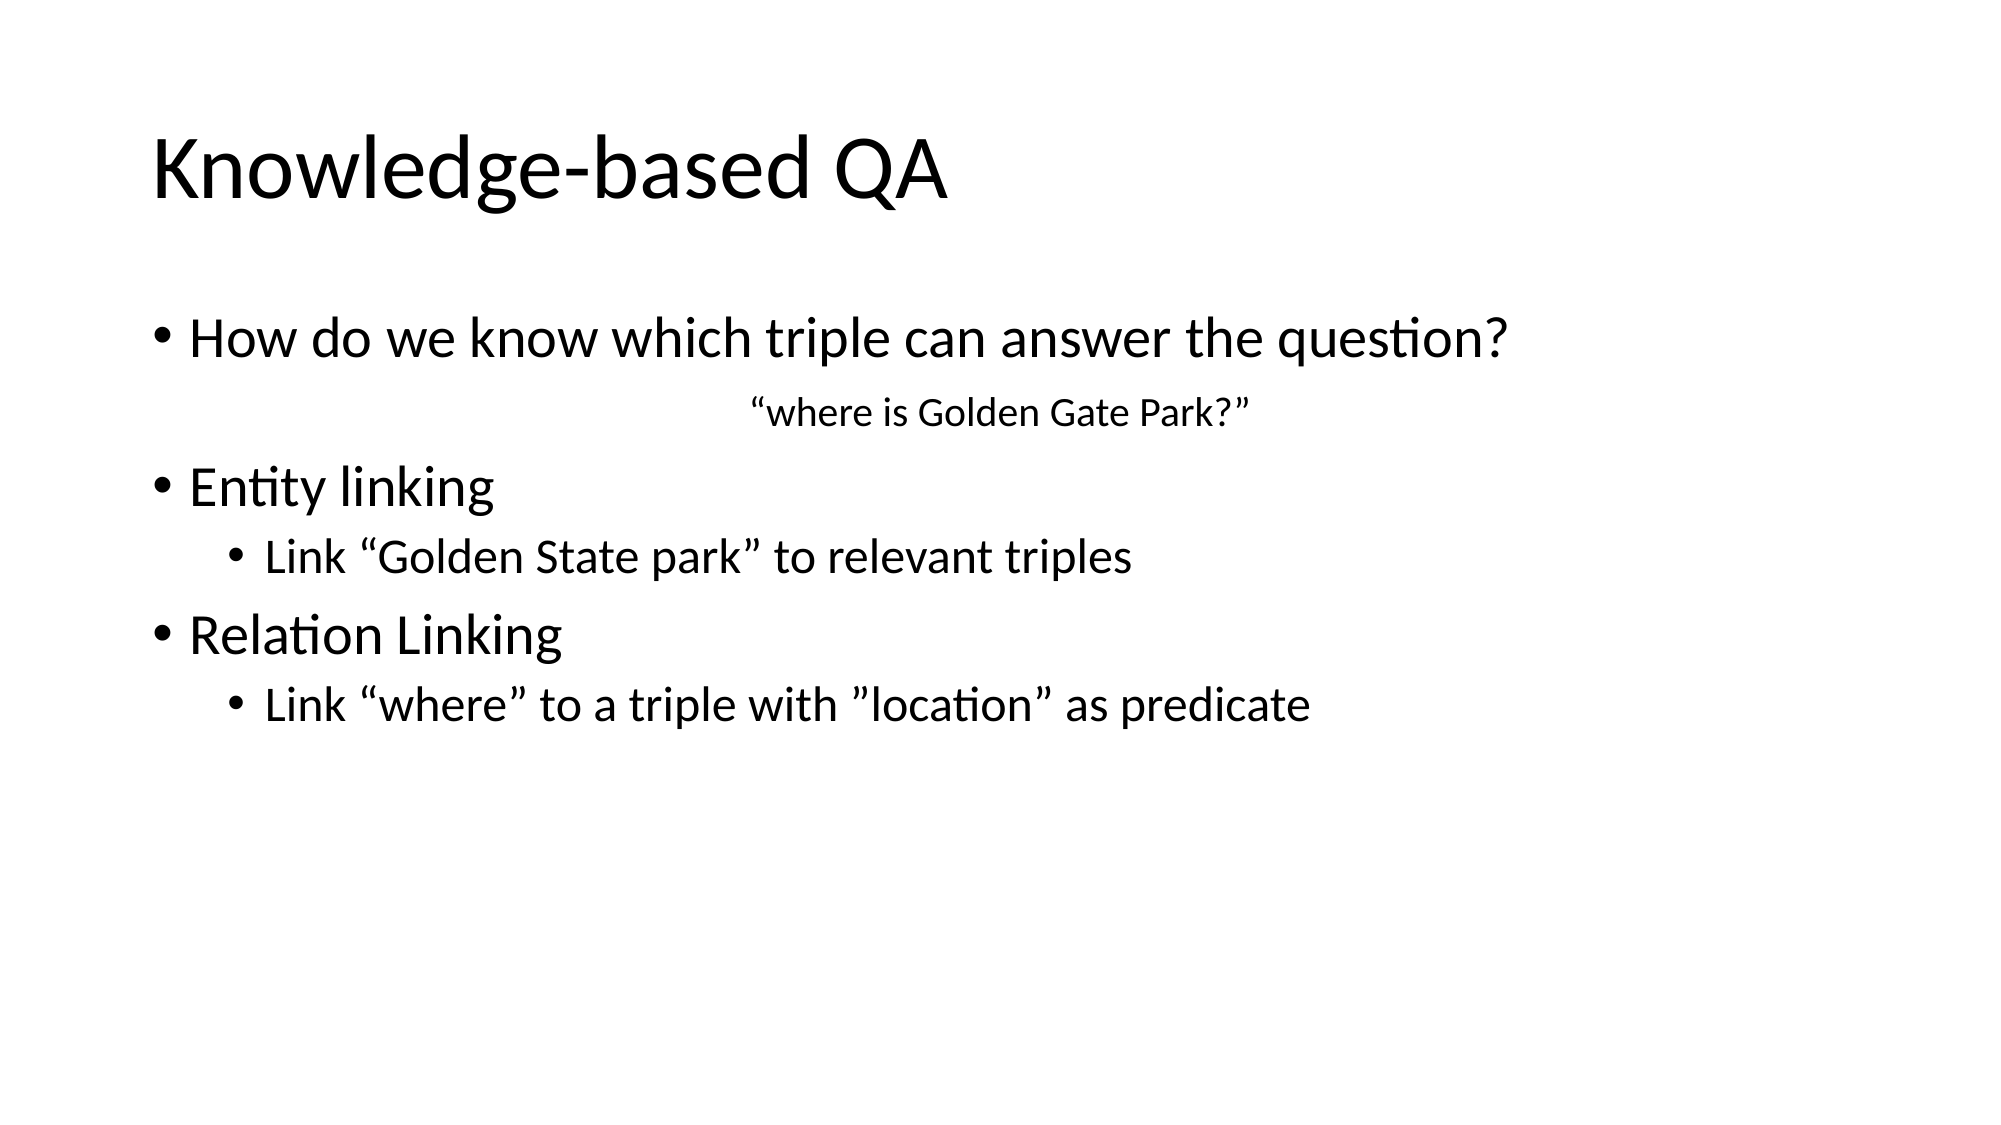

# Knowledge-based QA
How do we know which triple can answer the question?
“where is Golden Gate Park?”
Entity linking
Link “Golden State park” to relevant triples
Relation Linking
Link “where” to a triple with ”location” as predicate